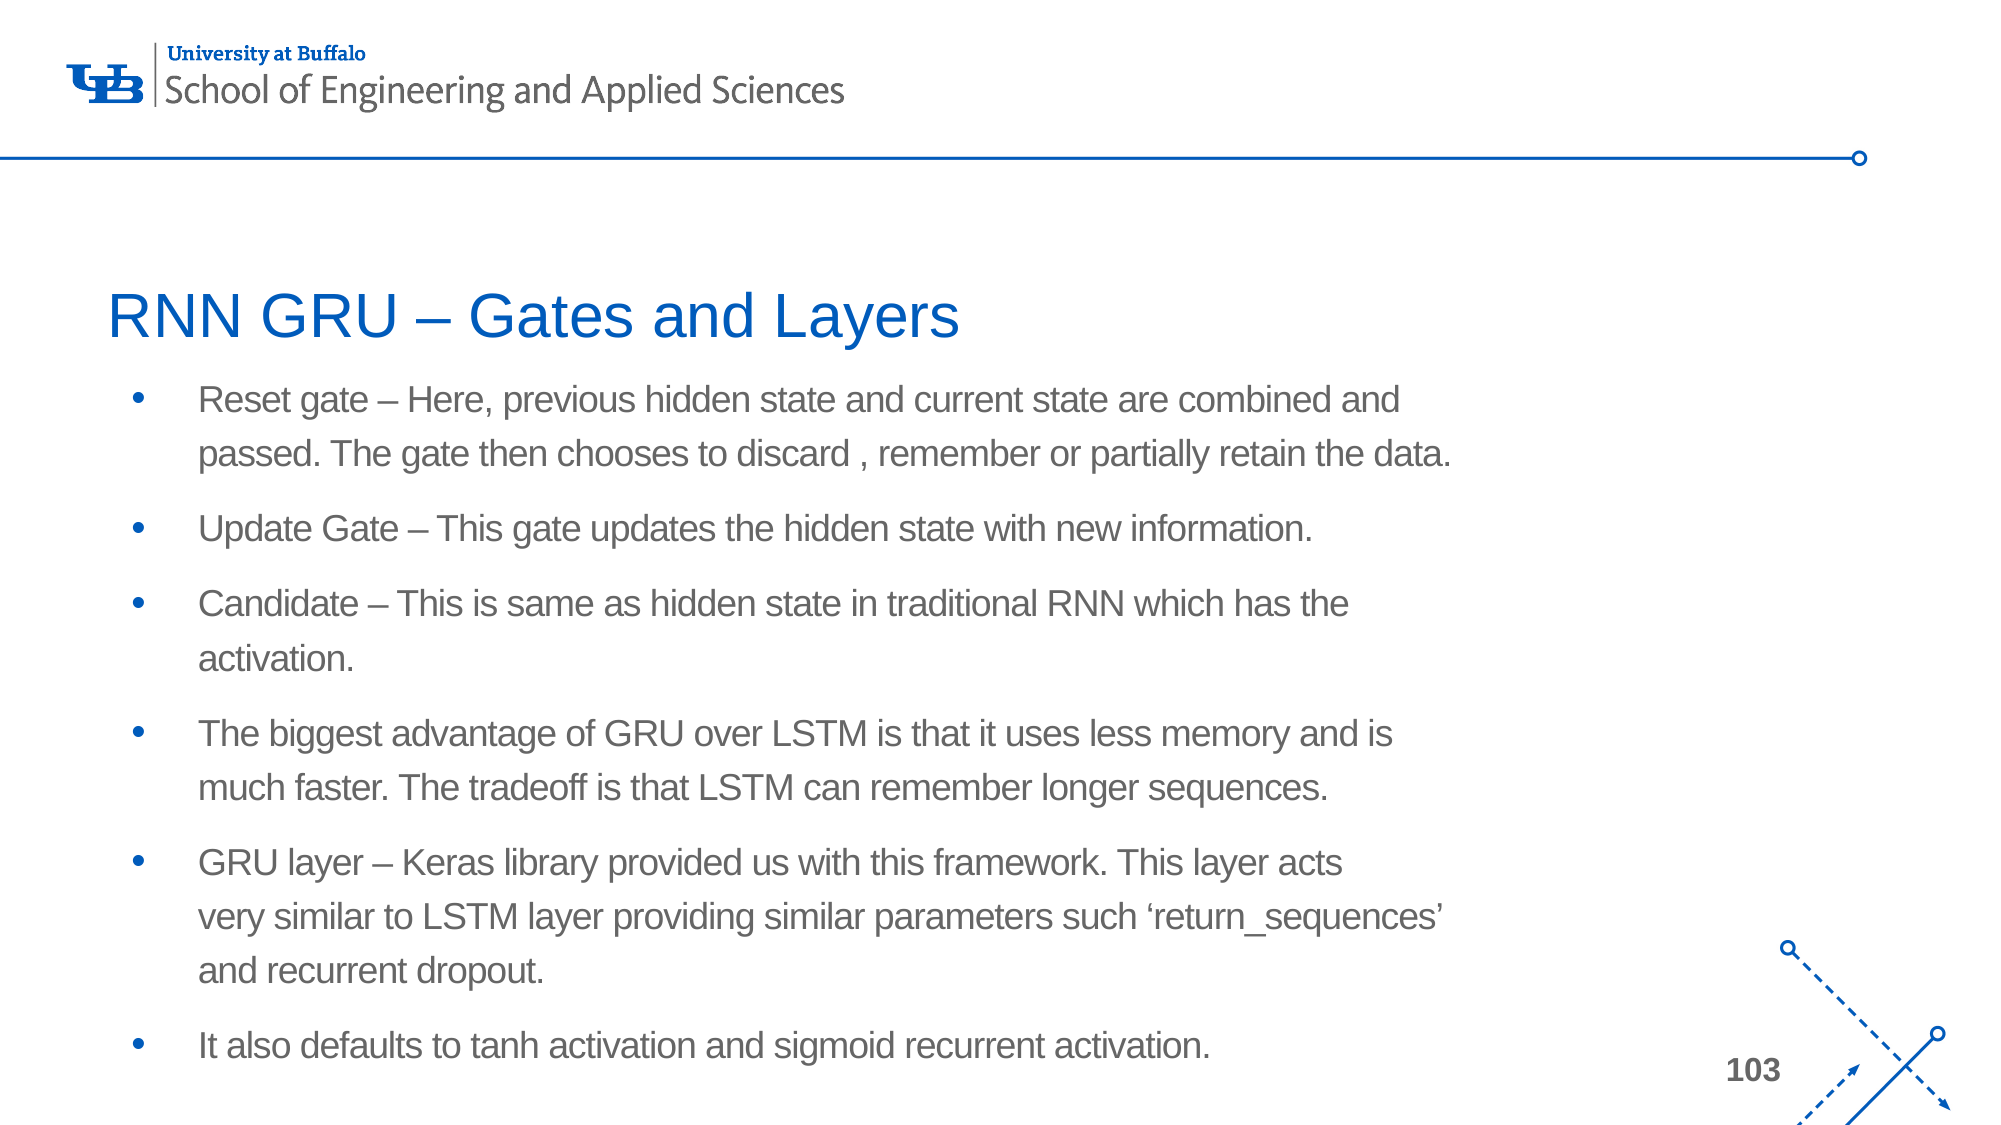

# RNN GRU – Gates and Layers
Reset gate – Here, previous hidden state and current state are combined and passed. The gate then chooses to discard , remember or partially retain the data.
Update Gate – This gate updates the hidden state with new information.
Candidate – This is same as hidden state in traditional RNN which has the activation.
The biggest advantage of GRU over LSTM is that it uses less memory and is much faster. The tradeoff is that LSTM can remember longer sequences.
GRU layer – Keras library provided us with this framework. This layer acts very similar to LSTM layer providing similar parameters such ‘return_sequences’ and recurrent dropout.
It also defaults to tanh activation and sigmoid recurrent activation.